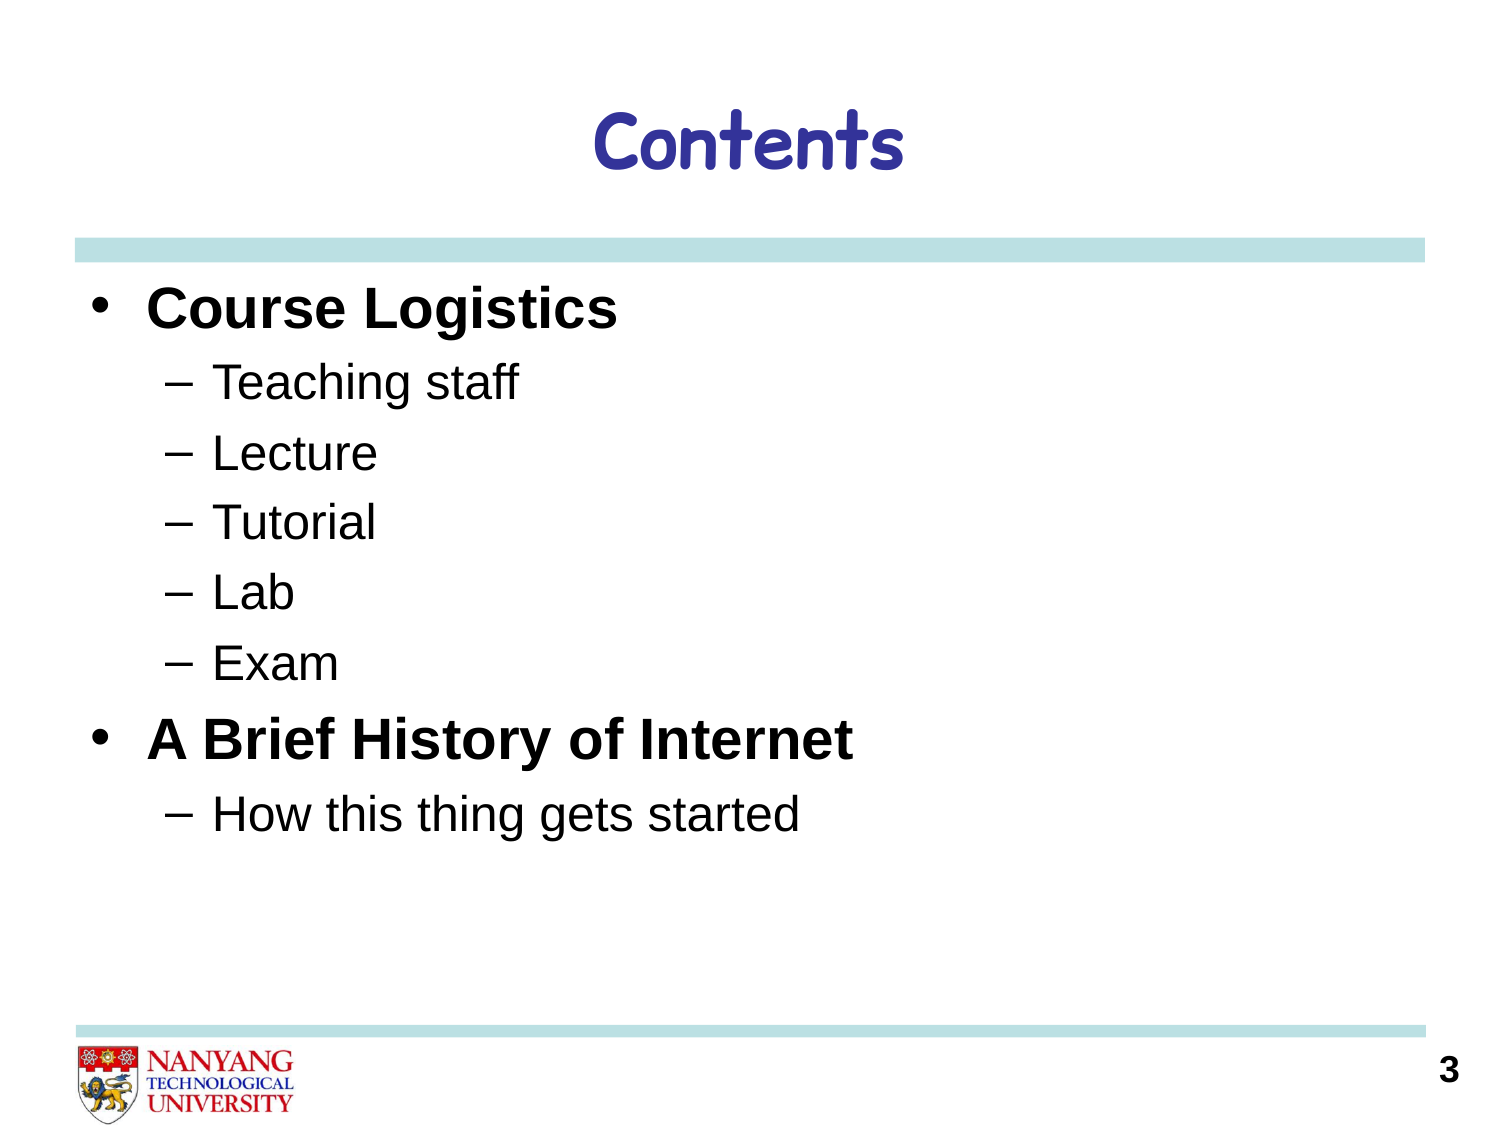

# Contents
Course Logistics
Teaching staff
Lecture
Tutorial
Lab
Exam
A Brief History of Internet
How this thing gets started

3